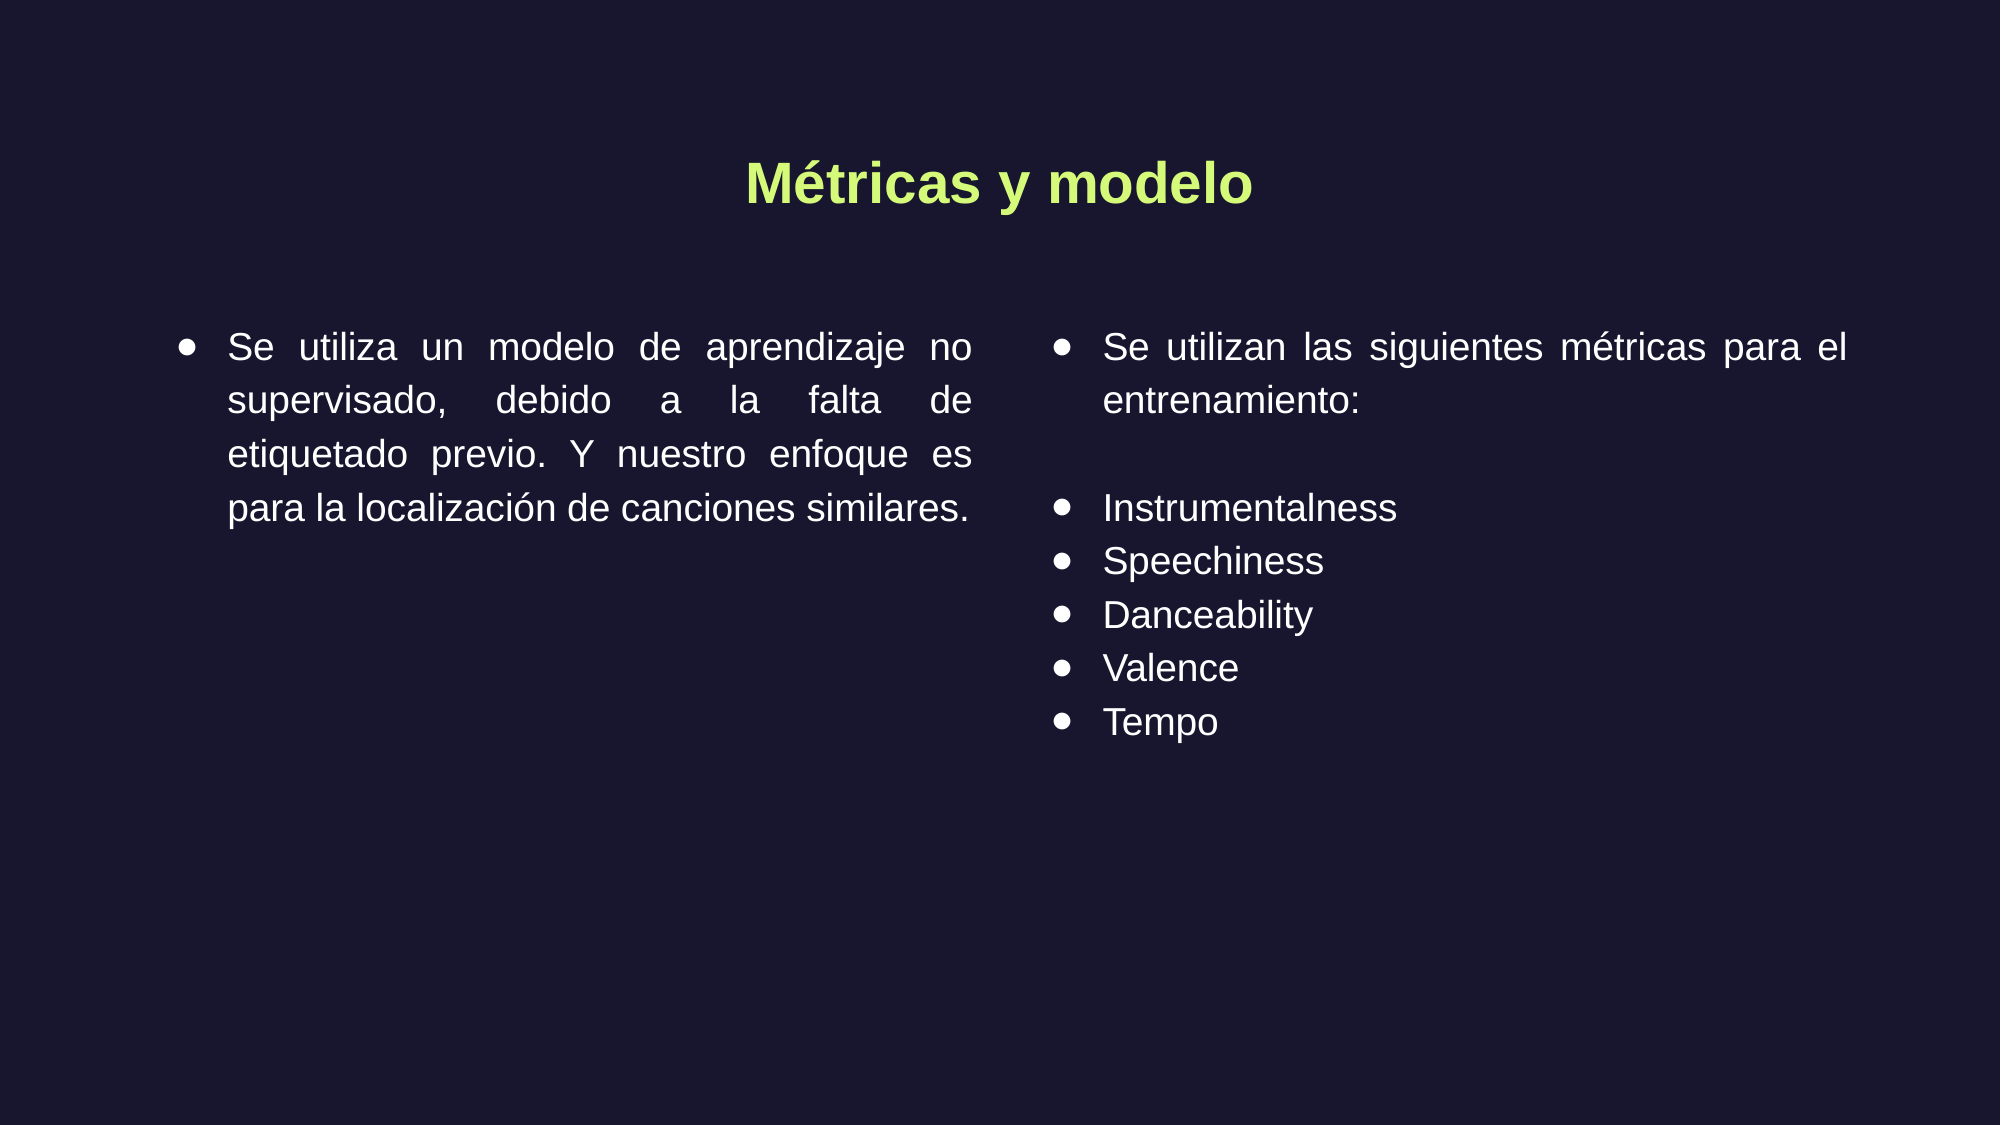

# Métricas y modelo
Se utiliza un modelo de aprendizaje no supervisado, debido a la falta de etiquetado previo. Y nuestro enfoque es para la localización de canciones similares.
Se utilizan las siguientes métricas para el entrenamiento:

Instrumentalness
Speechiness
Danceability
Valence
Tempo